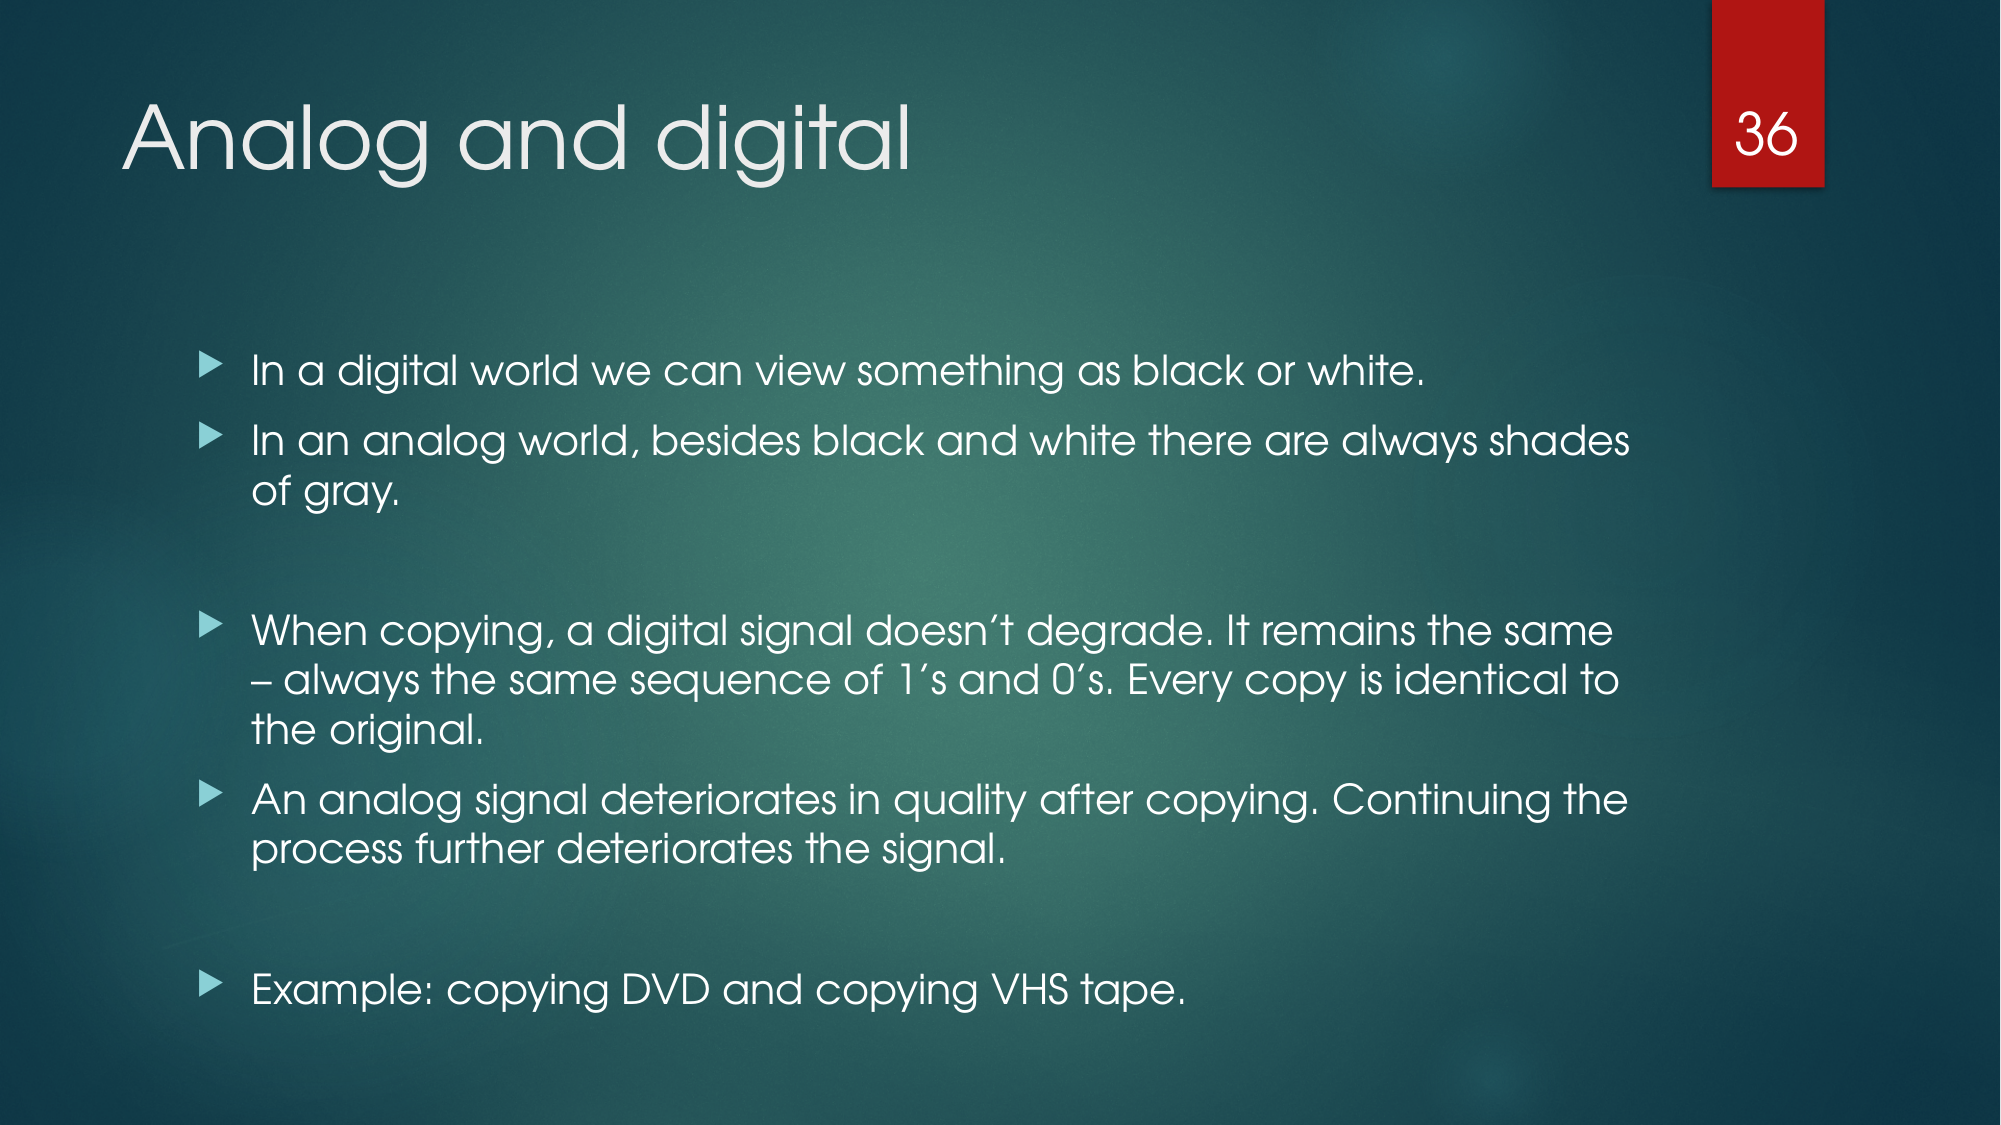

36
# Analog and digital
In a digital world we can view something as black or white.
In an analog world, besides black and white there are always shades of gray.

When copying, a digital signal doesn’t degrade. It remains the same – always the same sequence of 1’s and 0’s. Every copy is identical to the original.
An analog signal deteriorates in quality after copying. Continuing the process further deteriorates the signal.

Example: copying DVD and copying VHS tape.